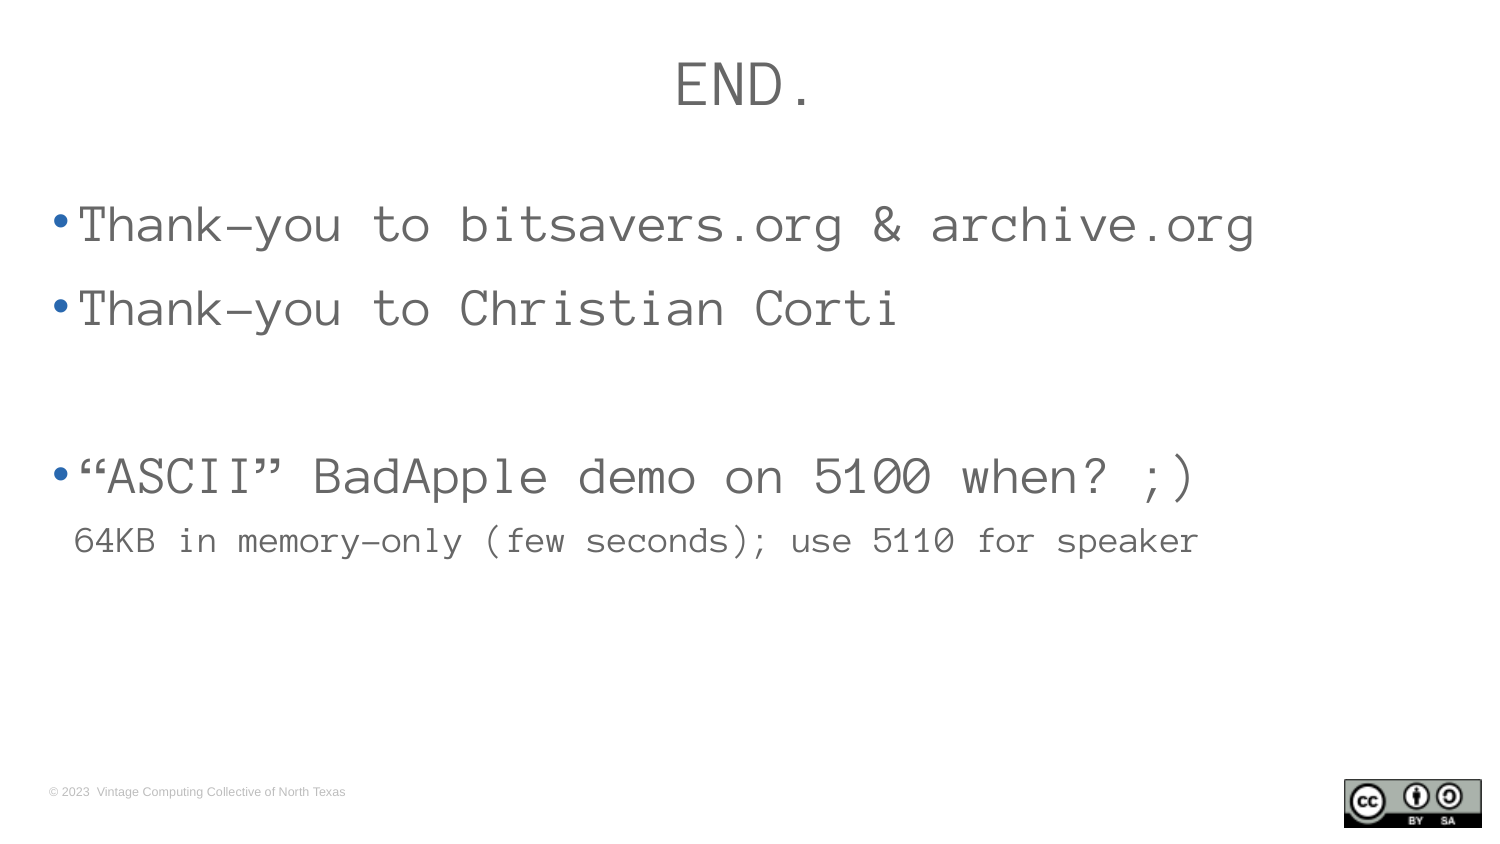

# END.
Thank-you to bitsavers.org & archive.org
Thank-you to Christian Corti

“ASCII” BadApple demo on 5100 when? ;)
64KB in memory-only (few seconds); use 5110 for speaker